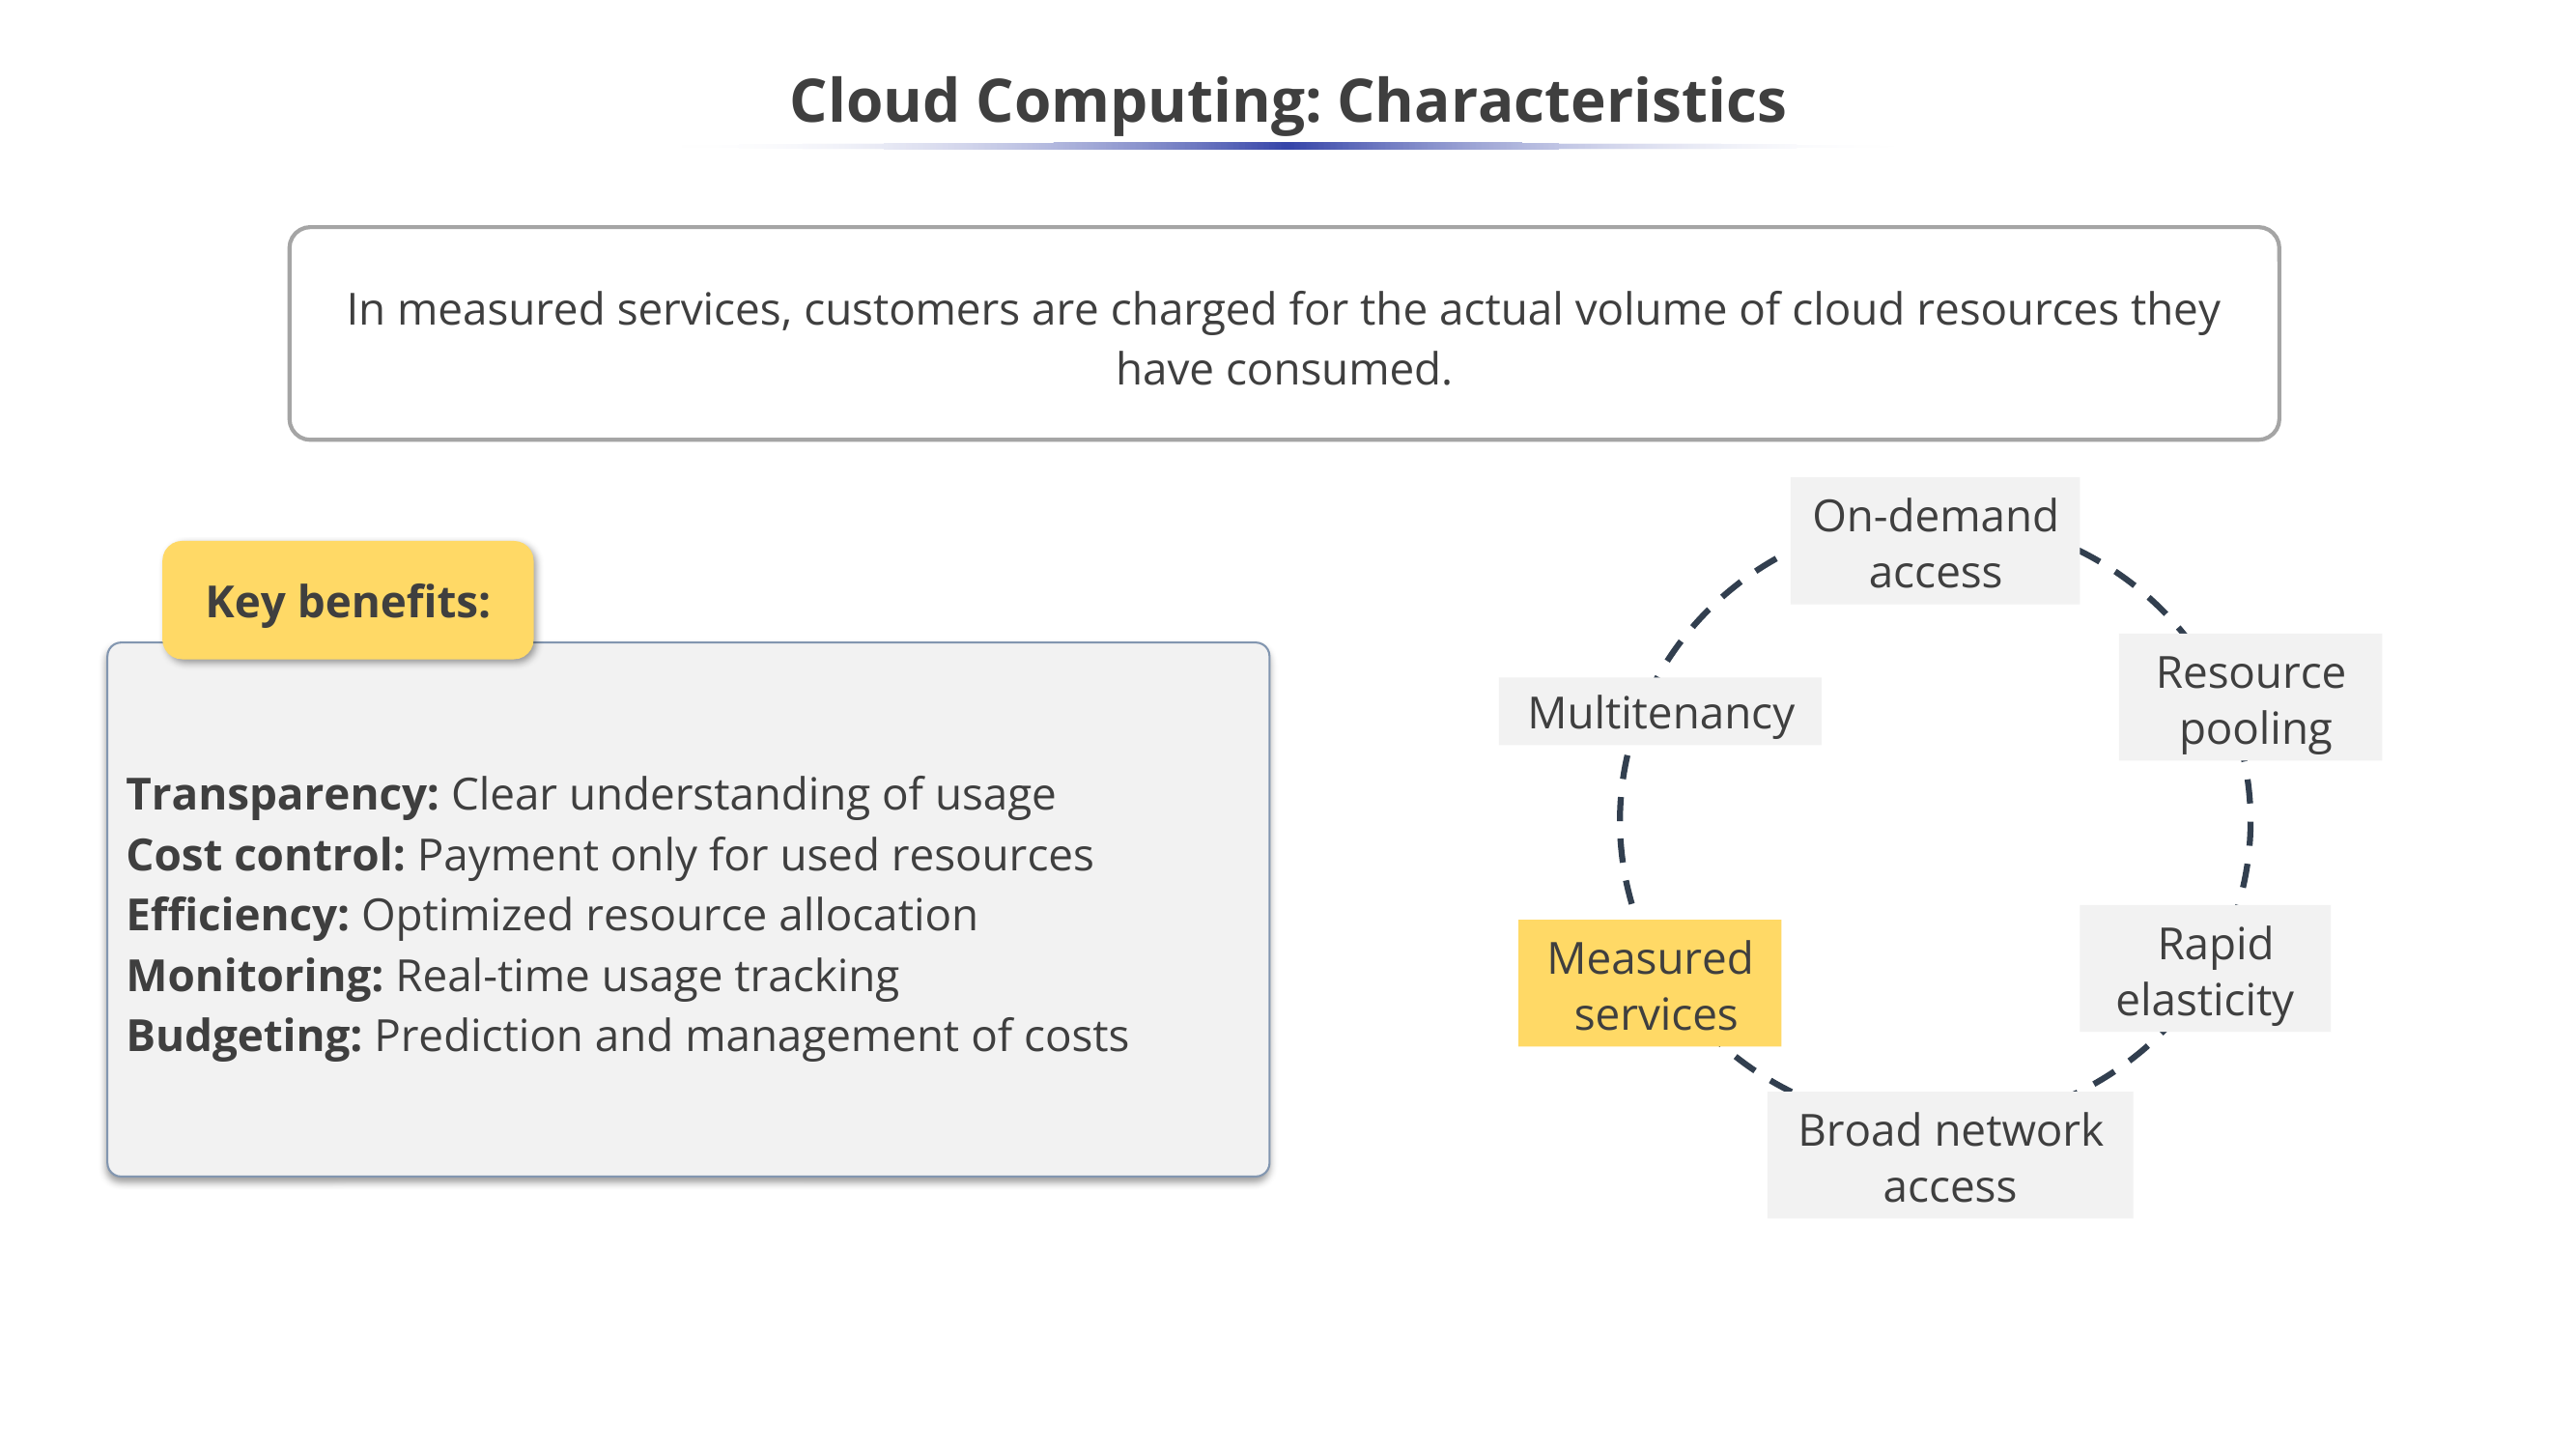

# Cloud Computing: Characteristics

In measured services, customers are charged for the actual volume of cloud resources they have consumed.
On-demand
access

Key benefits:
Resource pooling
Transparency: Clear understanding of usage
Cost control: Payment only for used resources
Efficiency: Optimized resource allocation
Monitoring: Real-time usage tracking
Budgeting: Prediction and management of costs
Multitenancy
Rapid elasticity
Measured services
Broad network access